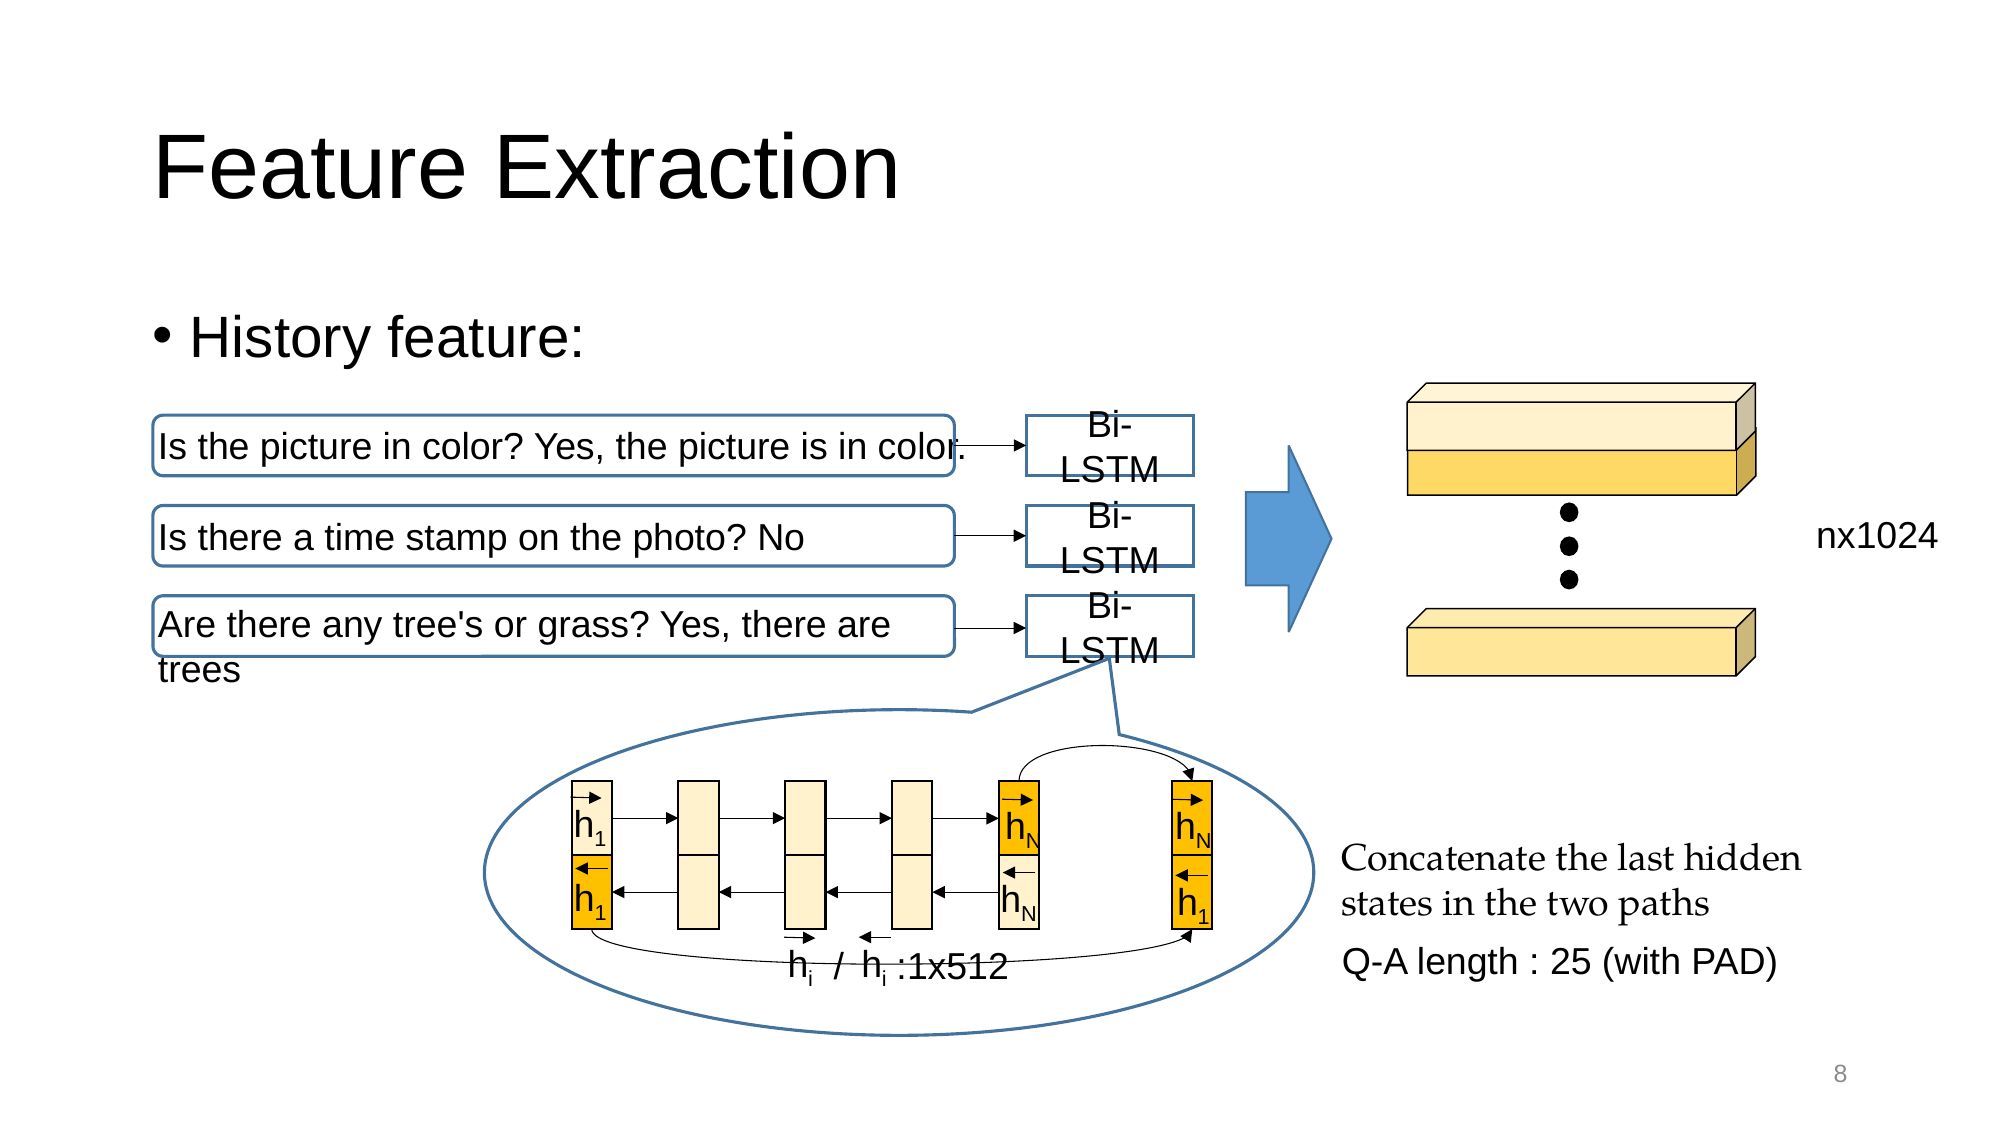

# Feature Extraction
History feature:

Is the picture in color? Yes, the picture is in color.

Is there a time stamp on the photo? No

Are there any tree's or grass? Yes, there are trees

Bi-LSTM

nx1024
Bi-LSTM
Bi-LSTM

h1
hN
hN
Concatenate the last hidden states in the two paths
h1
hN
h1
Q-A length : 25 (with PAD)
hi
hi
/     :1x512
8